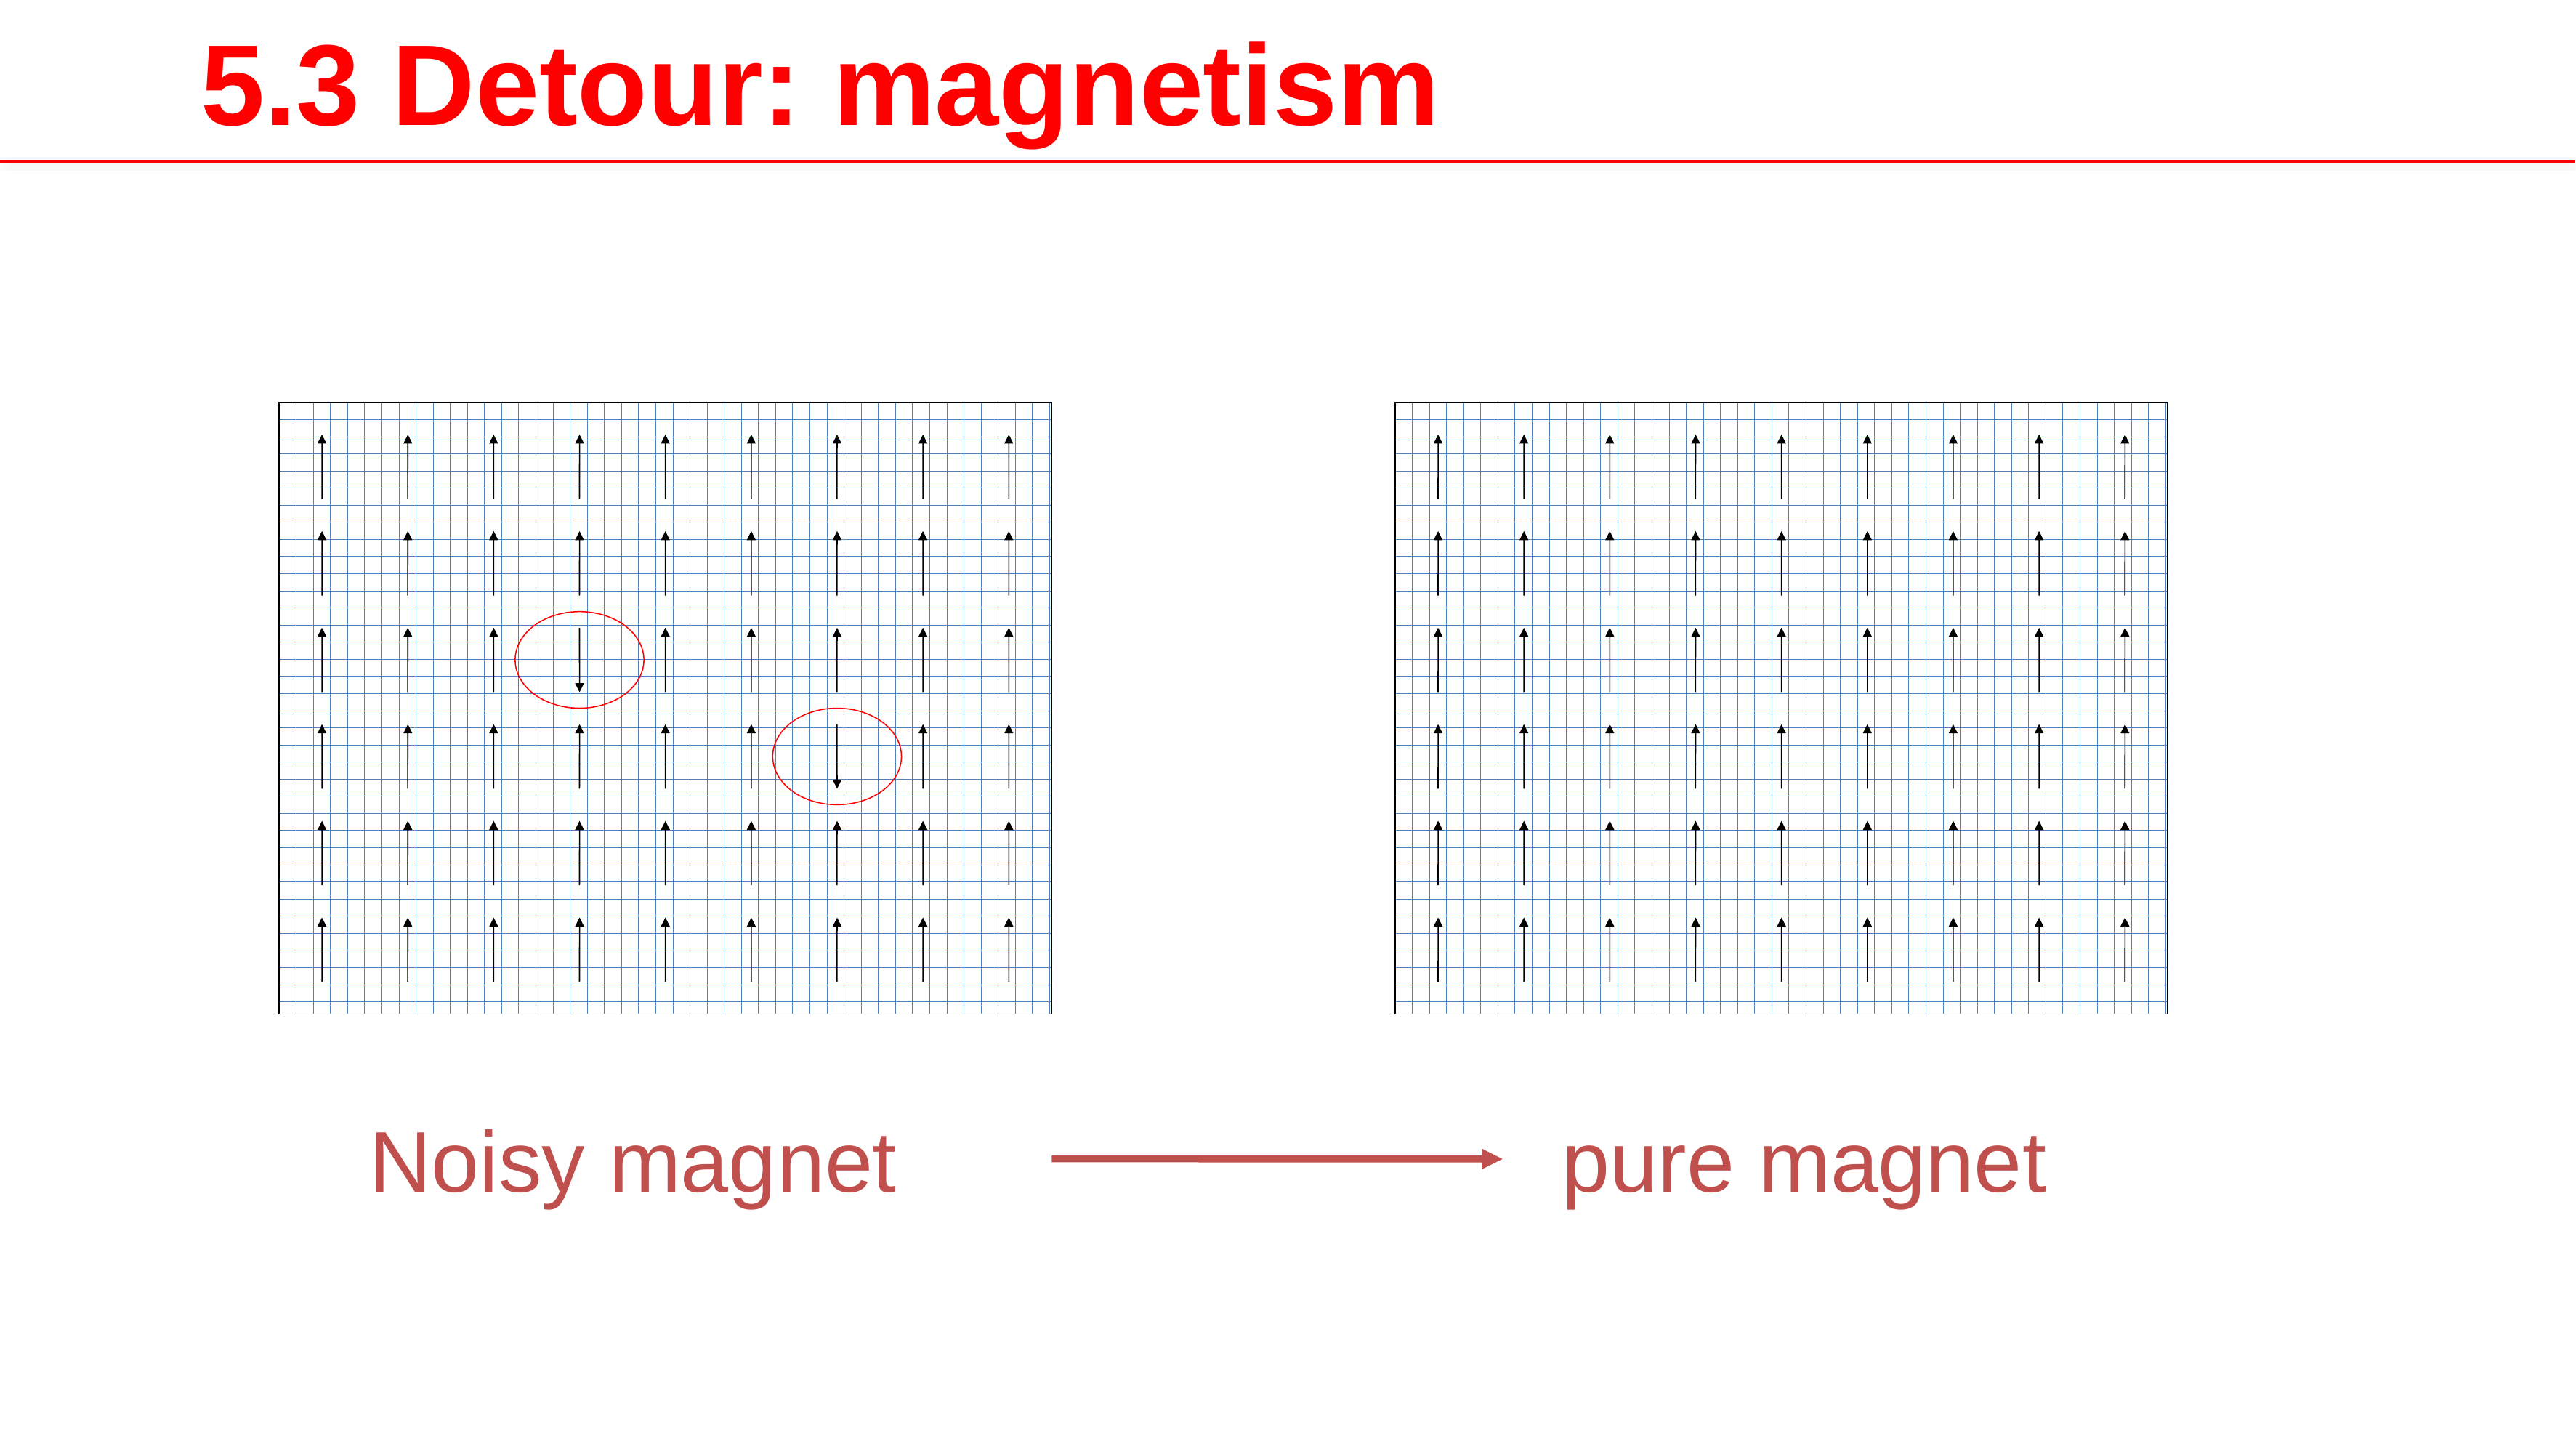

5.3 Detour: magnetism

Noisy magnet
pure magnet